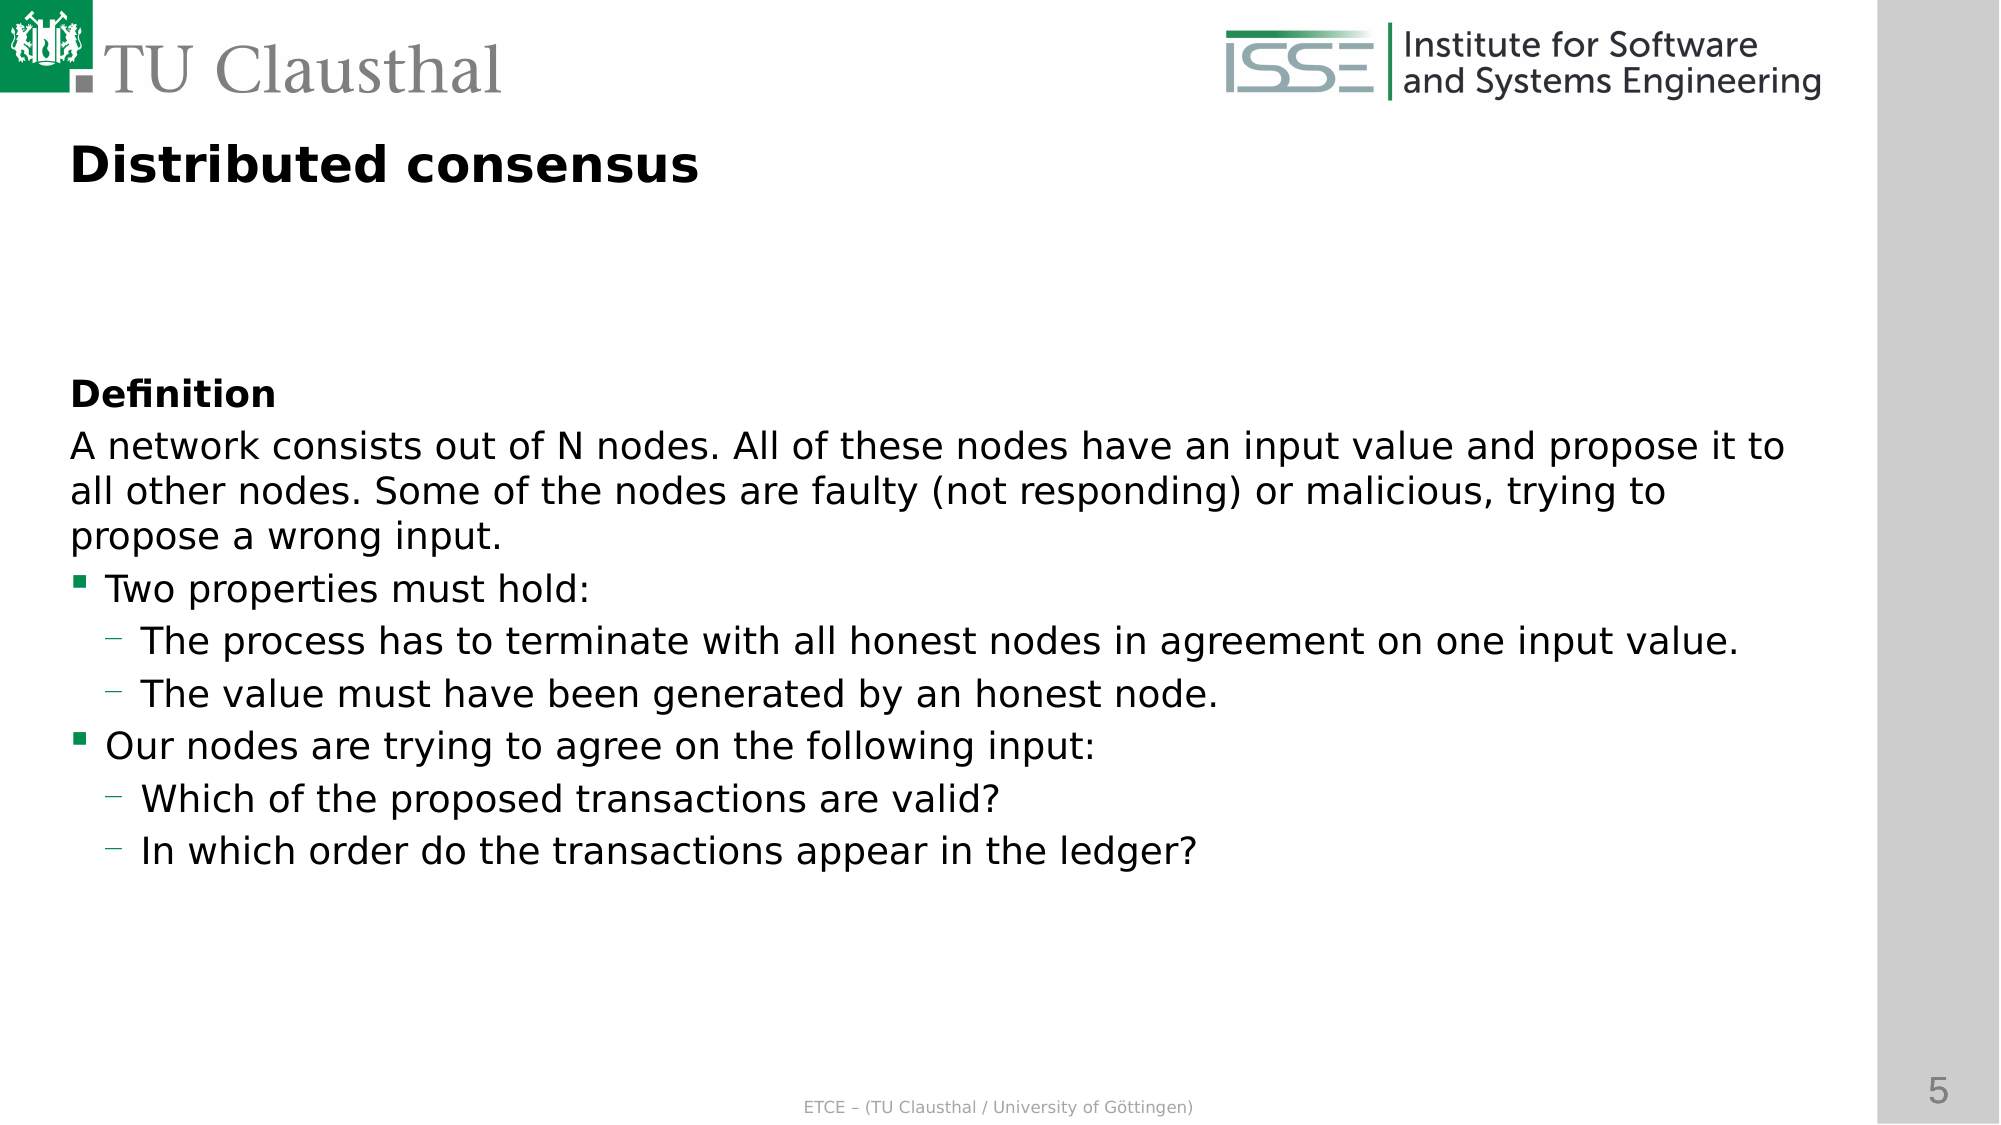

Distributed consensus
Definition
A network consists out of N nodes. All of these nodes have an input value and propose it to all other nodes. Some of the nodes are faulty (not responding) or malicious, trying to propose a wrong input.
Two properties must hold:
The process has to terminate with all honest nodes in agreement on one input value.
The value must have been generated by an honest node.
Our nodes are trying to agree on the following input:
Which of the proposed transactions are valid?
In which order do the transactions appear in the ledger?